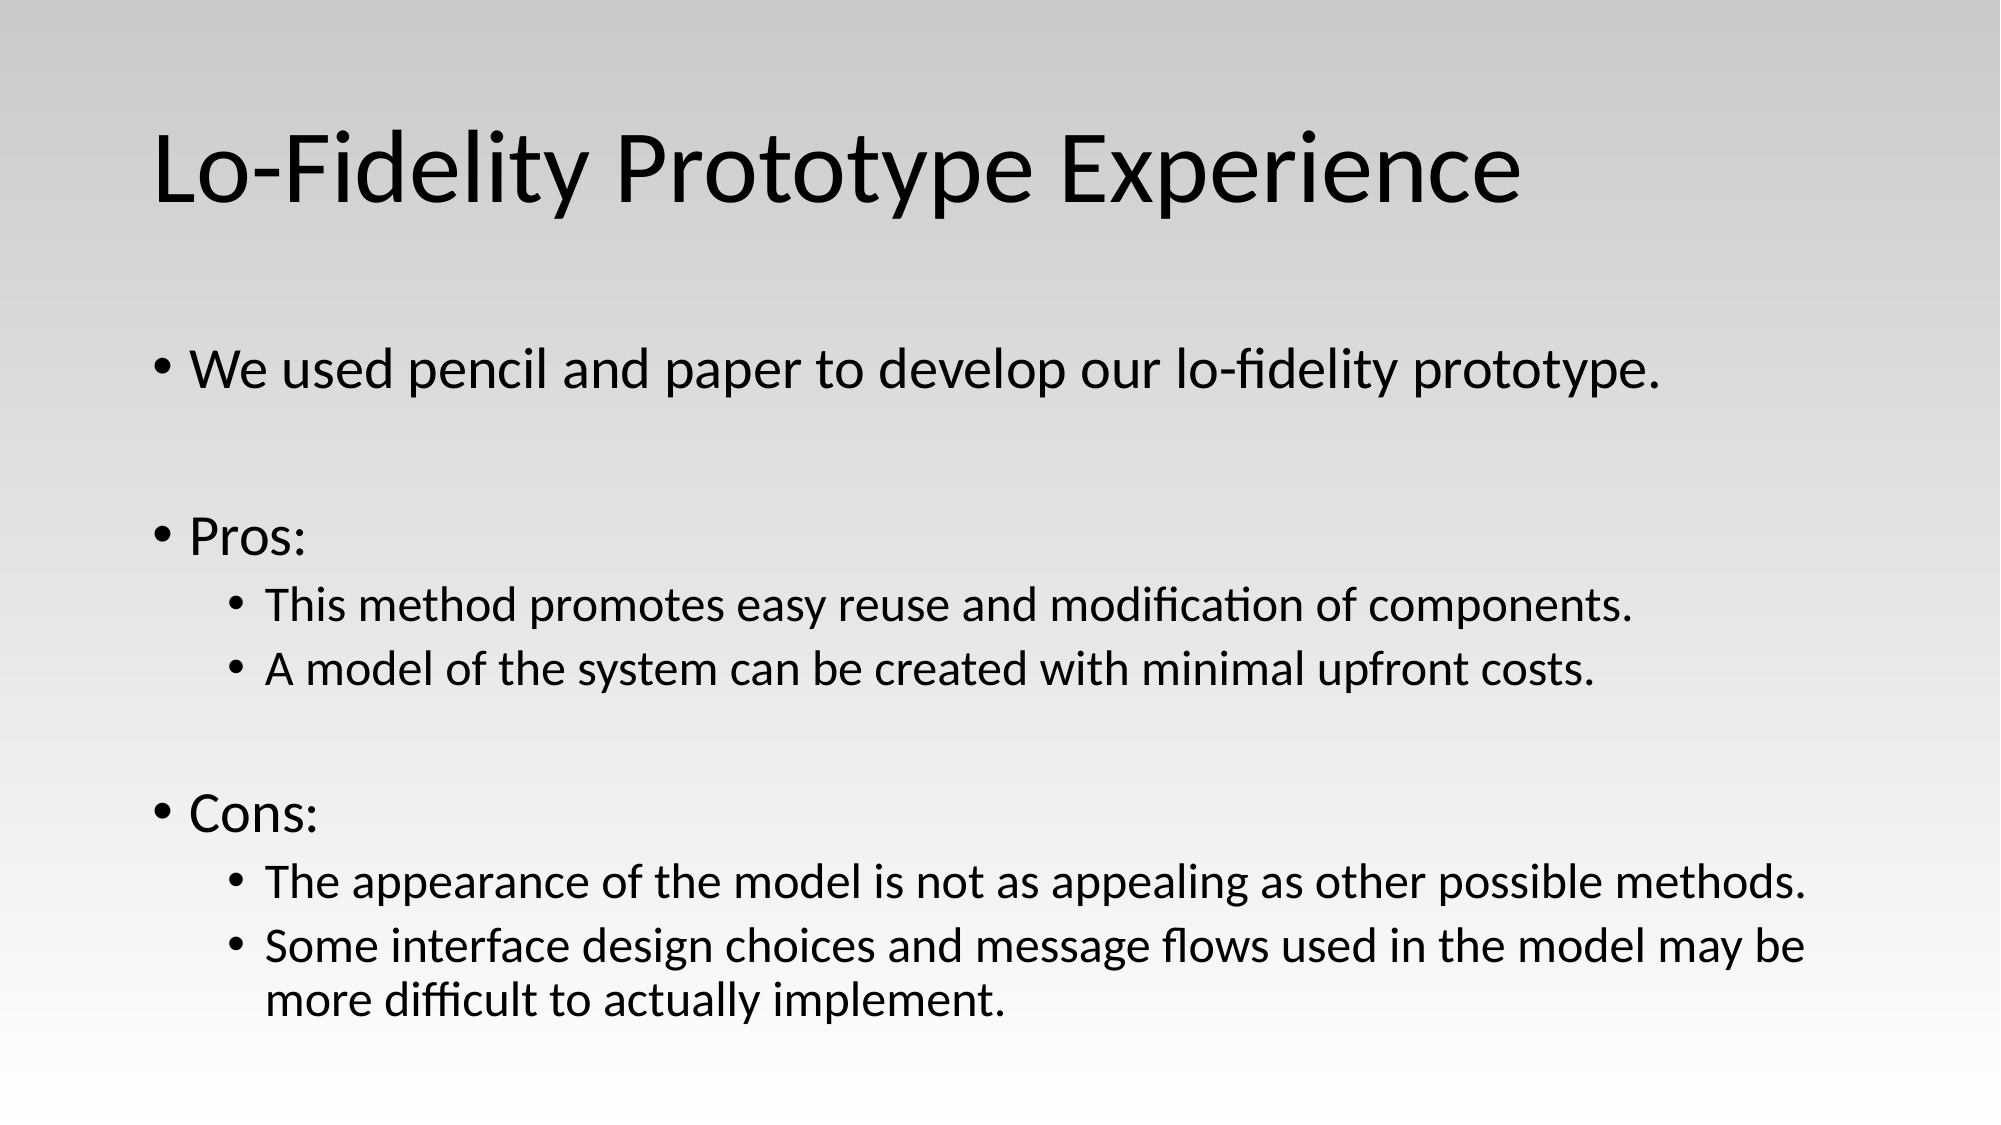

# Lo-Fidelity Prototype Experience

We used pencil and paper to develop our lo-fidelity prototype.

Pros:
This method promotes easy reuse and modification of components.
A model of the system can be created with minimal upfront costs.

Cons:
The appearance of the model is not as appealing as other possible methods.
Some interface design choices and message flows used in the model may be more difficult to actually implement.